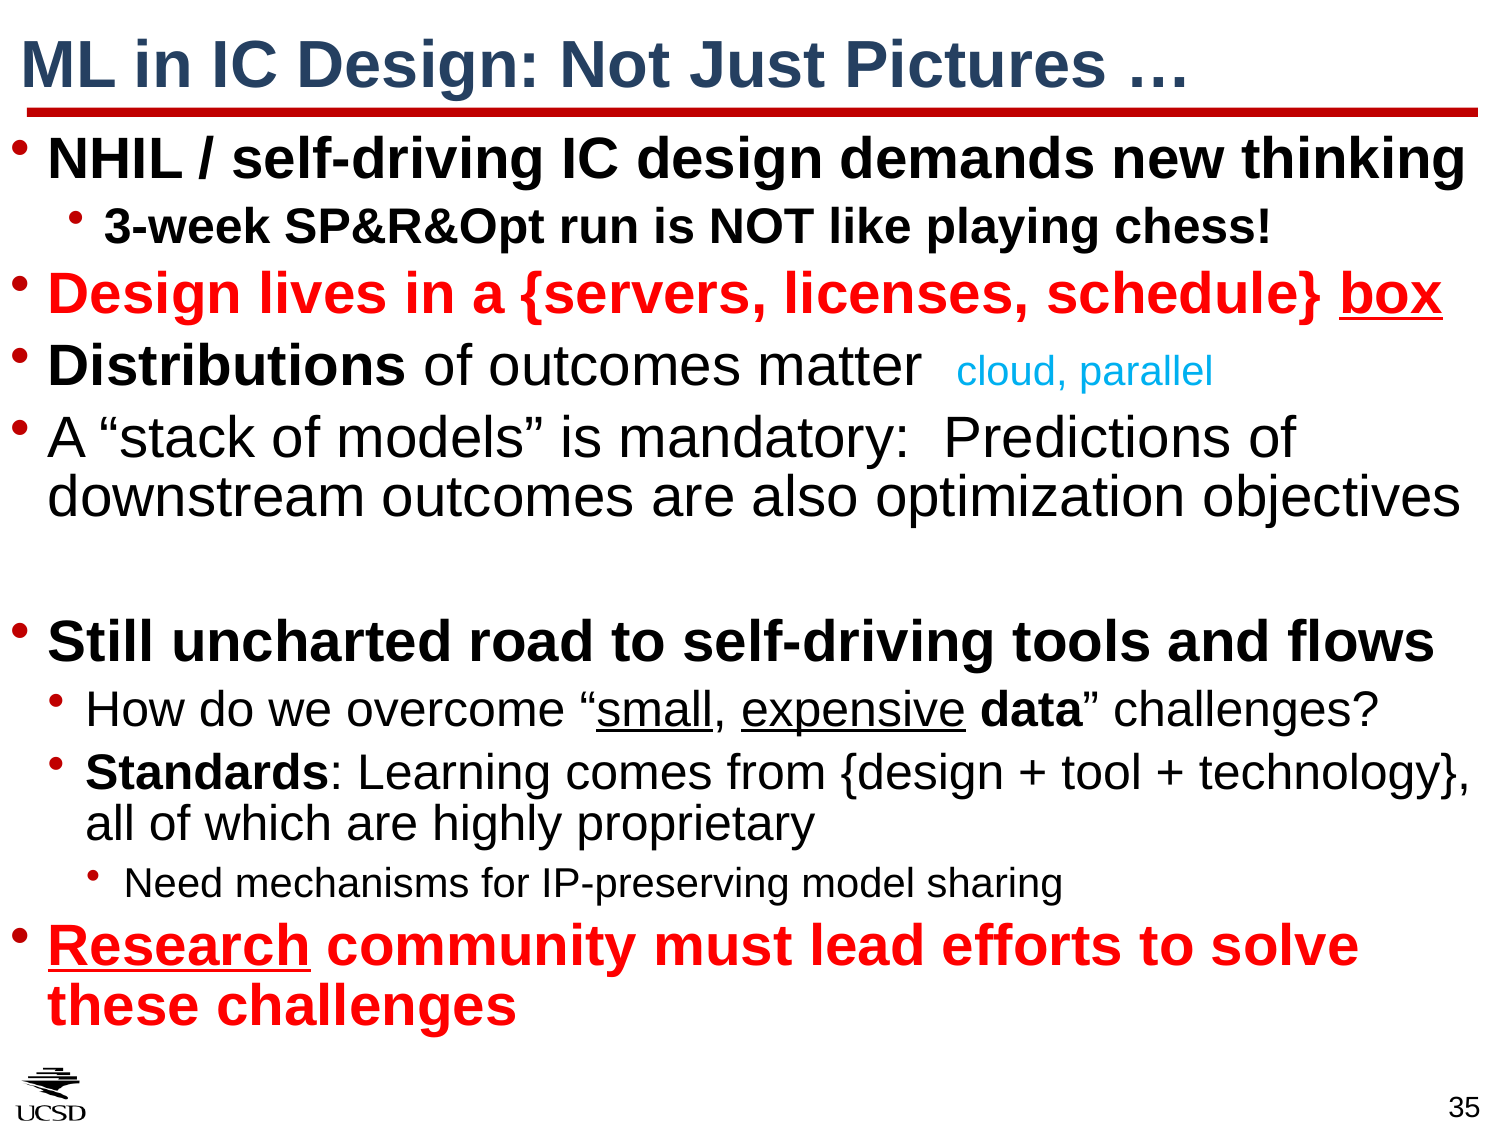

# ML in IC Design: Not Just Pictures …
NHIL / self-driving IC design demands new thinking
3-week SP&R&Opt run is NOT like playing chess!
Design lives in a {servers, licenses, schedule} box
Distributions of outcomes matter  cloud, parallel
A “stack of models” is mandatory:  Predictions of downstream outcomes are also optimization objectives

Still uncharted road to self-driving tools and flows
How do we overcome “small, expensive data” challenges?
Standards: Learning comes from {design + tool + technology}, all of which are highly proprietary
Need mechanisms for IP-preserving model sharing
Research community must lead efforts to solve these challenges